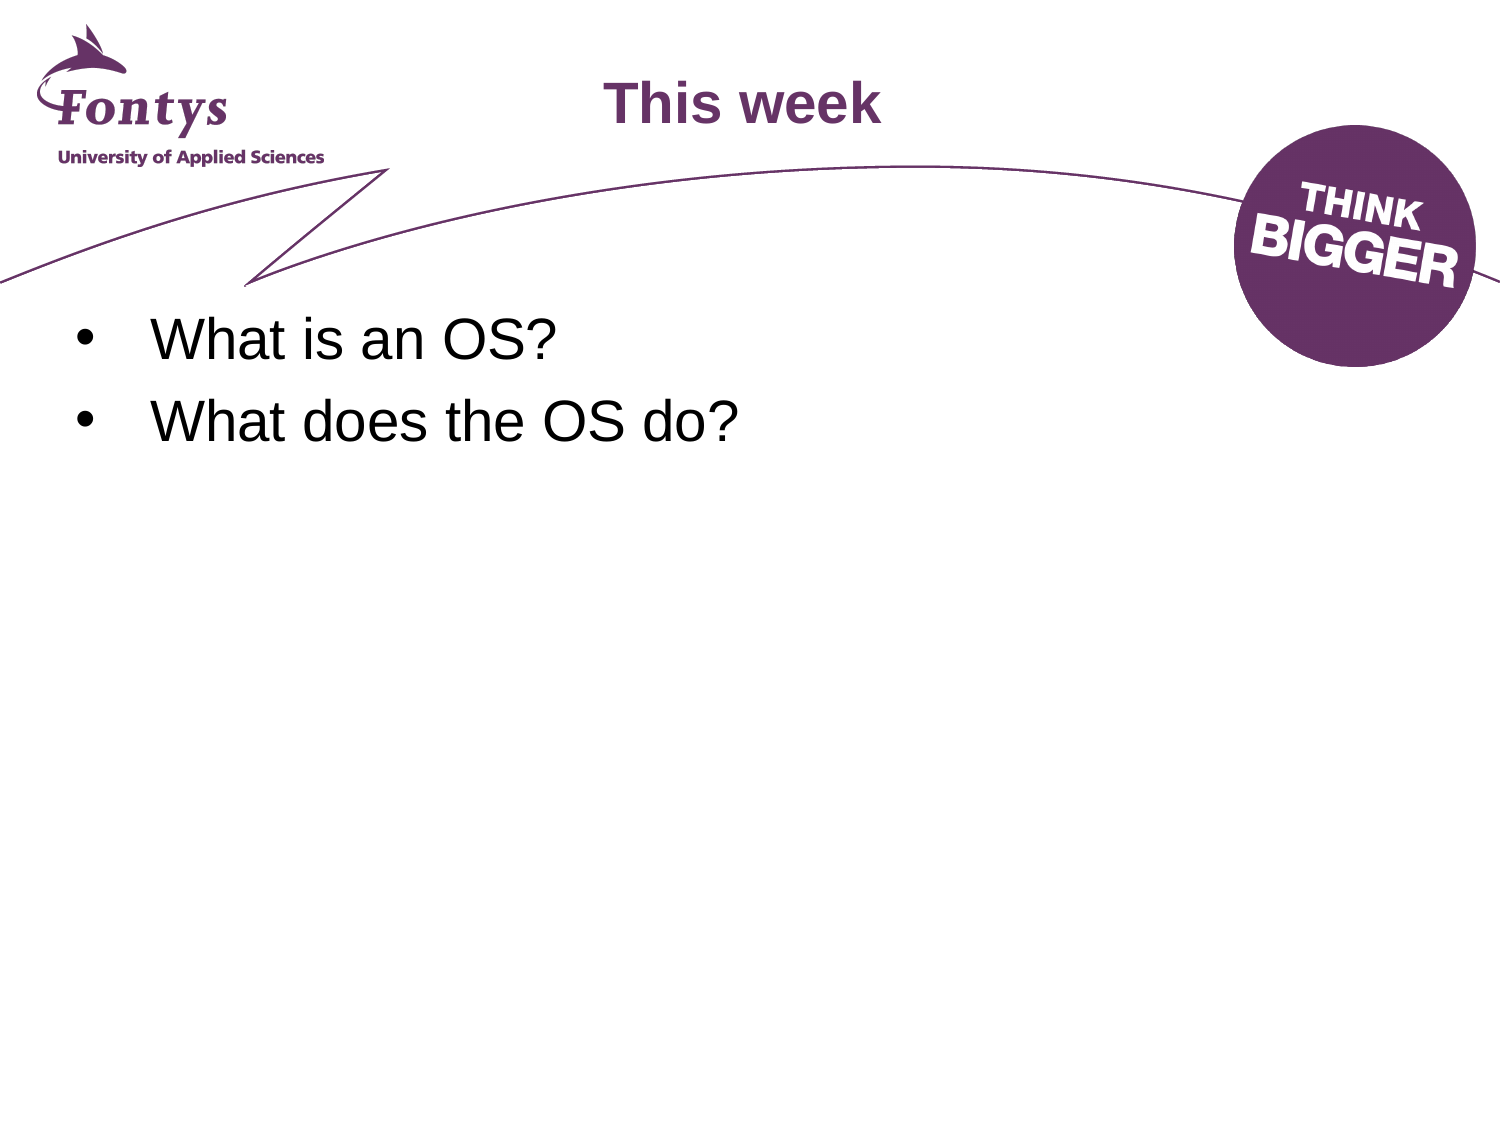

# This week
What is an OS?
What does the OS do?